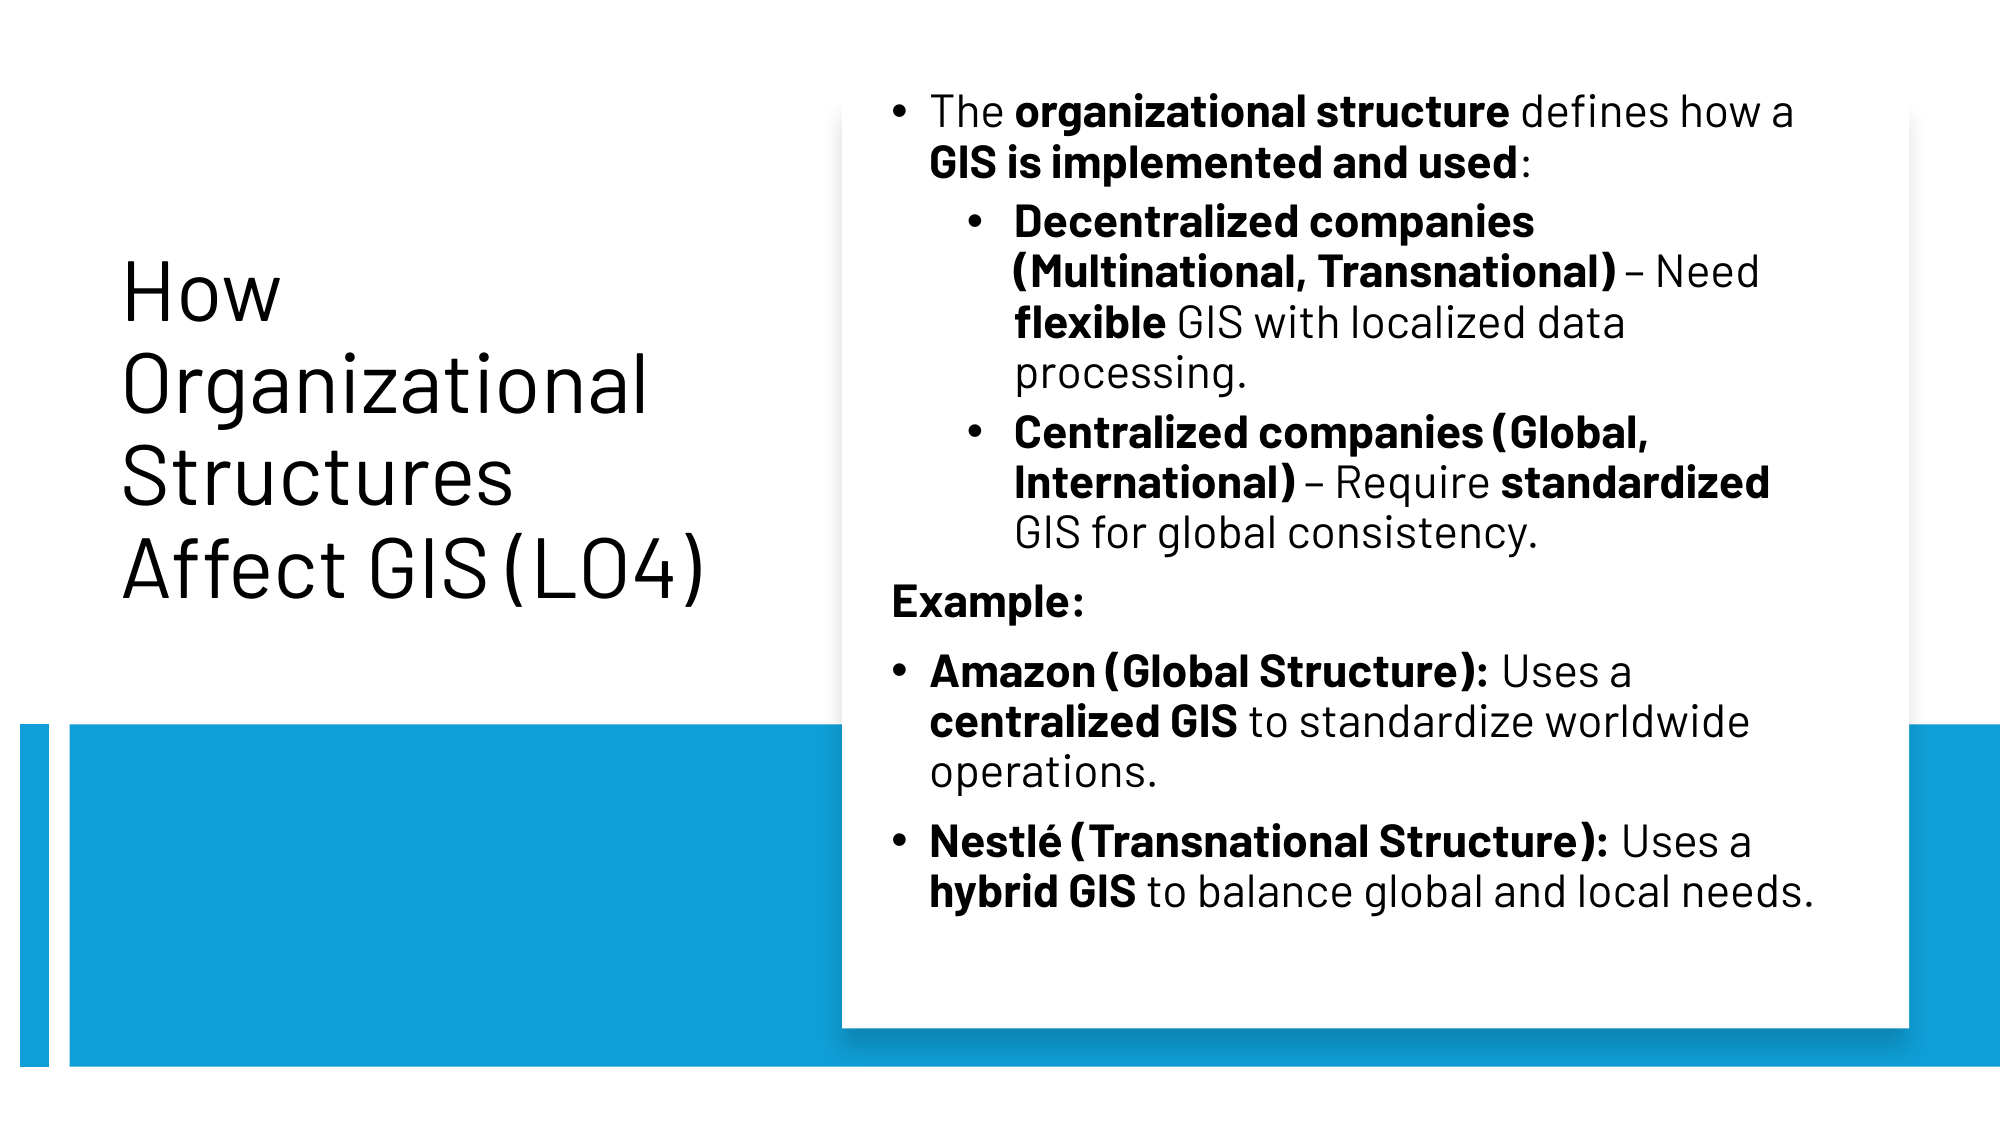

The organizational structure defines how a GIS is implemented and used:
Decentralized companies (Multinational, Transnational) – Need flexible GIS with localized data processing.
Centralized companies (Global, International) – Require standardized GIS for global consistency.
Example:
Amazon (Global Structure): Uses a centralized GIS to standardize worldwide operations.
Nestlé (Transnational Structure): Uses a hybrid GIS to balance global and local needs.

# How Organizational Structures Affect GIS (LO4)